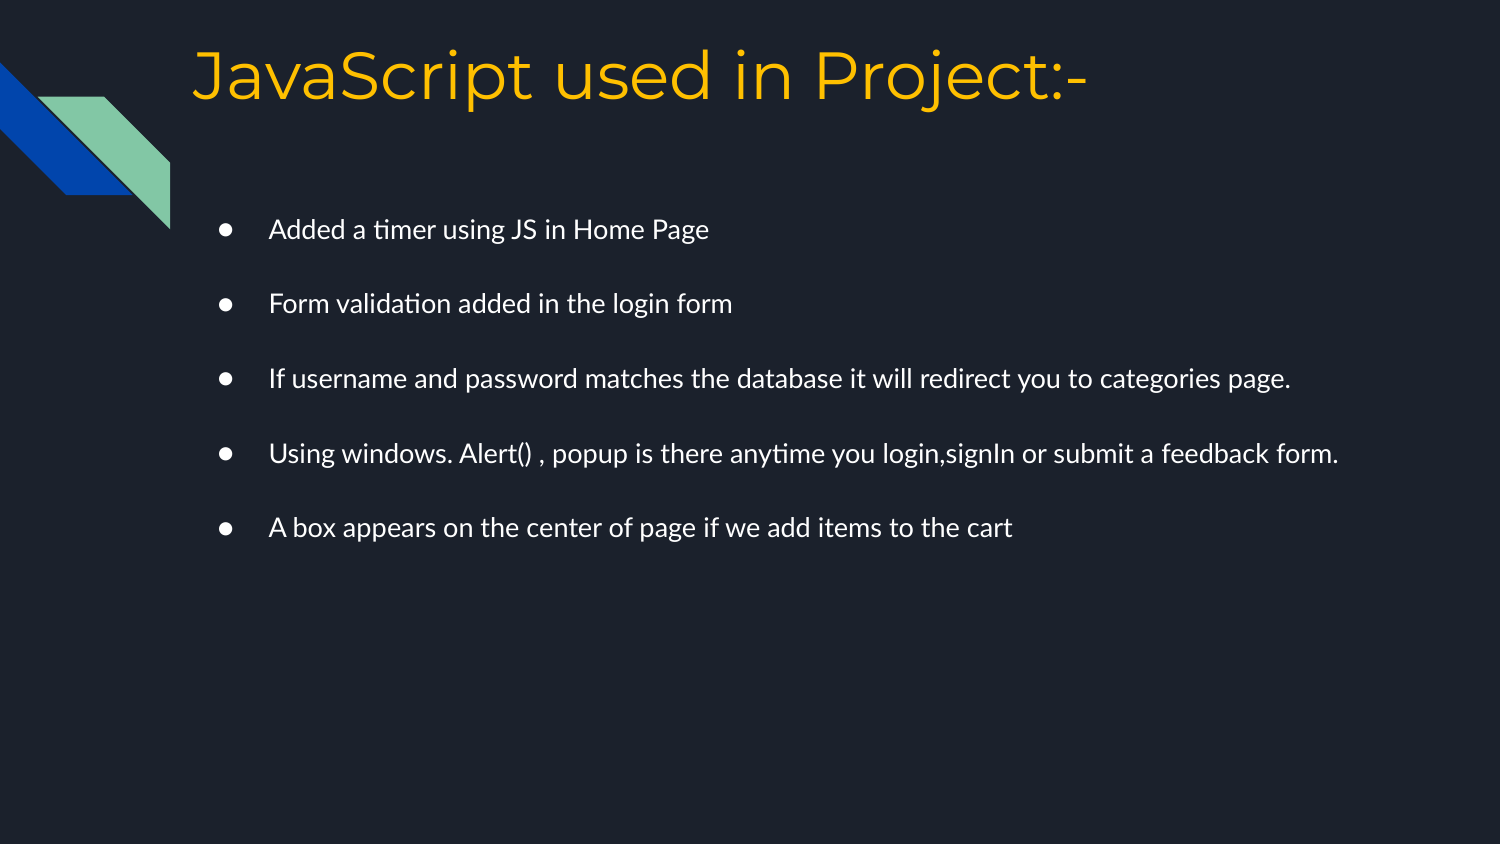

# JavaScript used in Project:-
Added a timer using JS in Home Page

Form validation added in the login form

If username and password matches the database it will redirect you to categories page.

Using windows. Alert() , popup is there anytime you login,signIn or submit a feedback form.

A box appears on the center of page if we add items to the cart